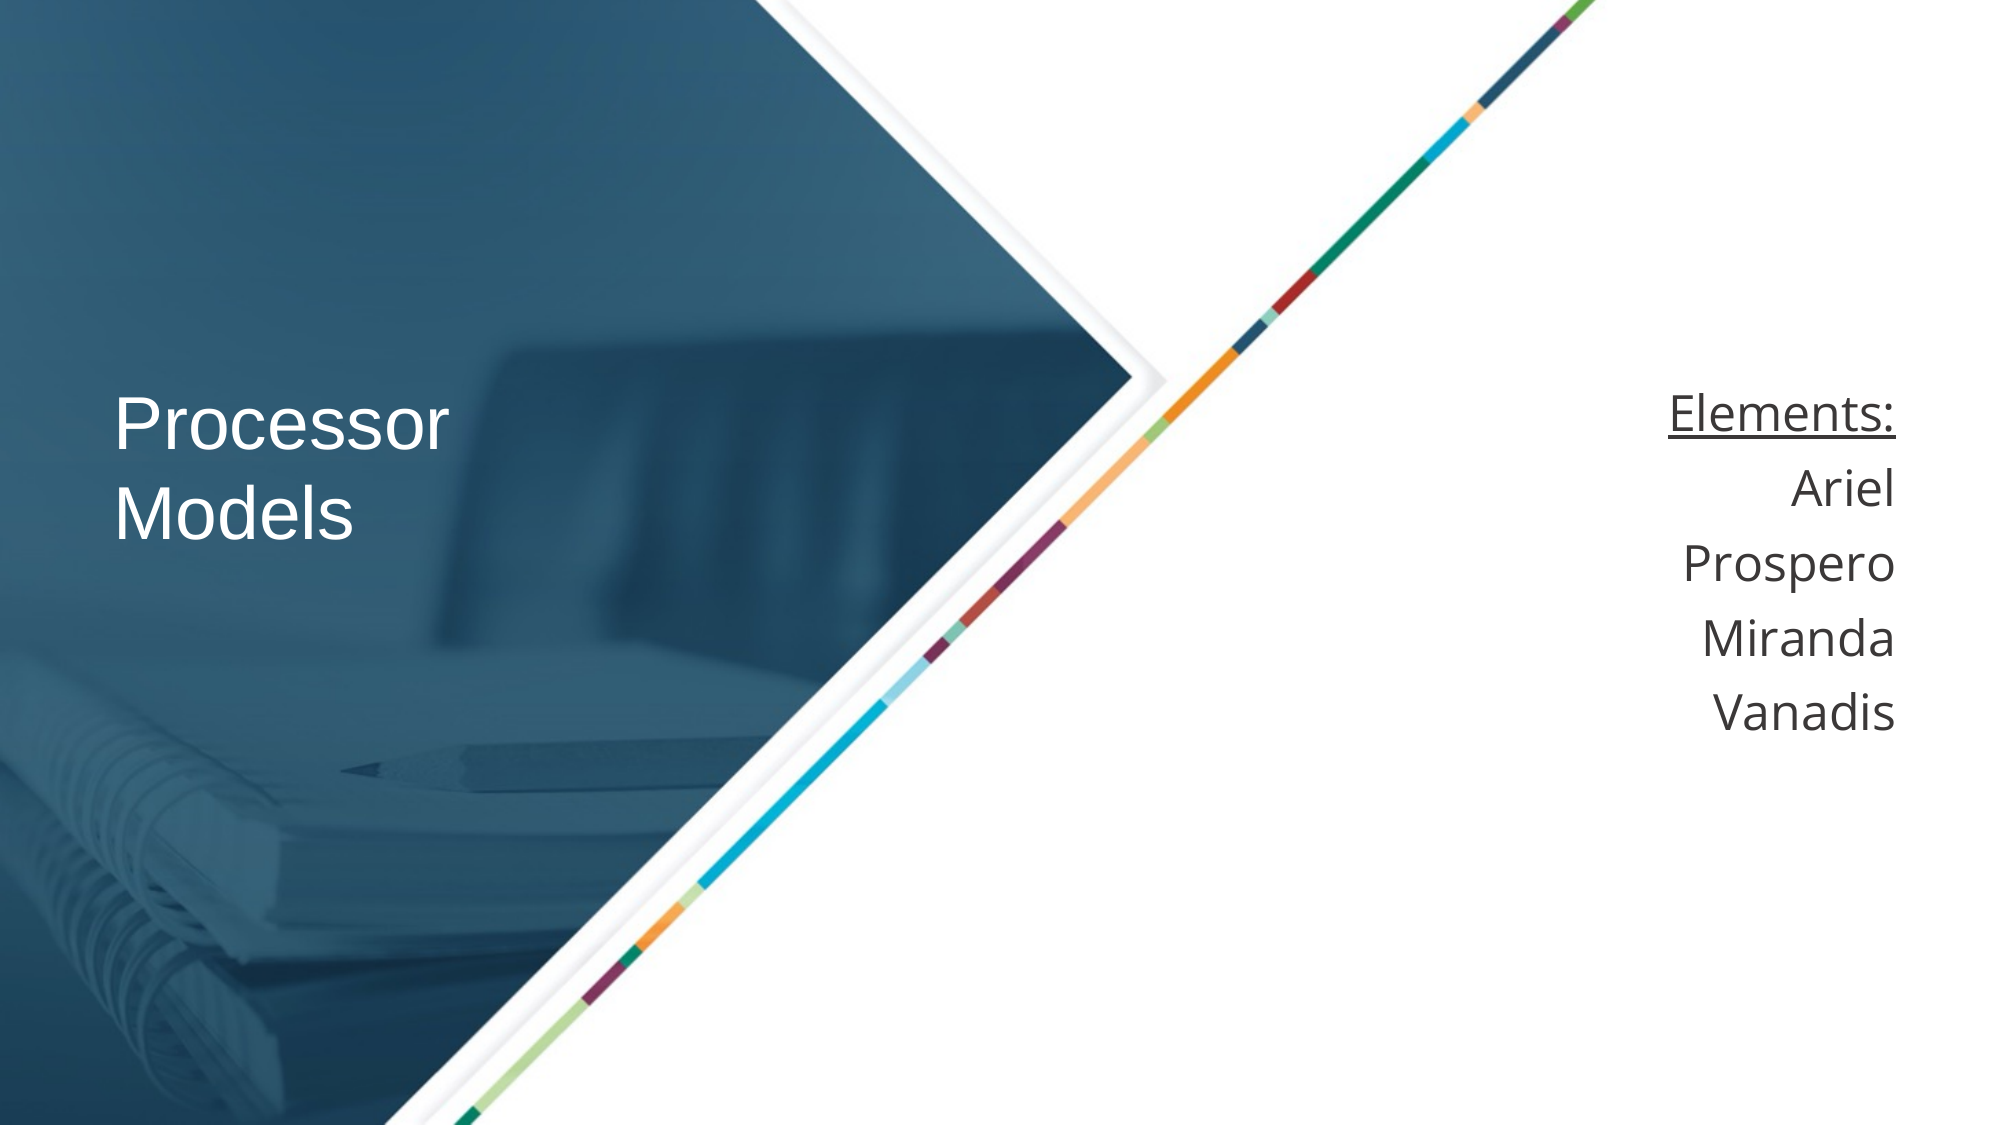

Processor Models
Elements:
Ariel
Prospero
Miranda
Vanadis